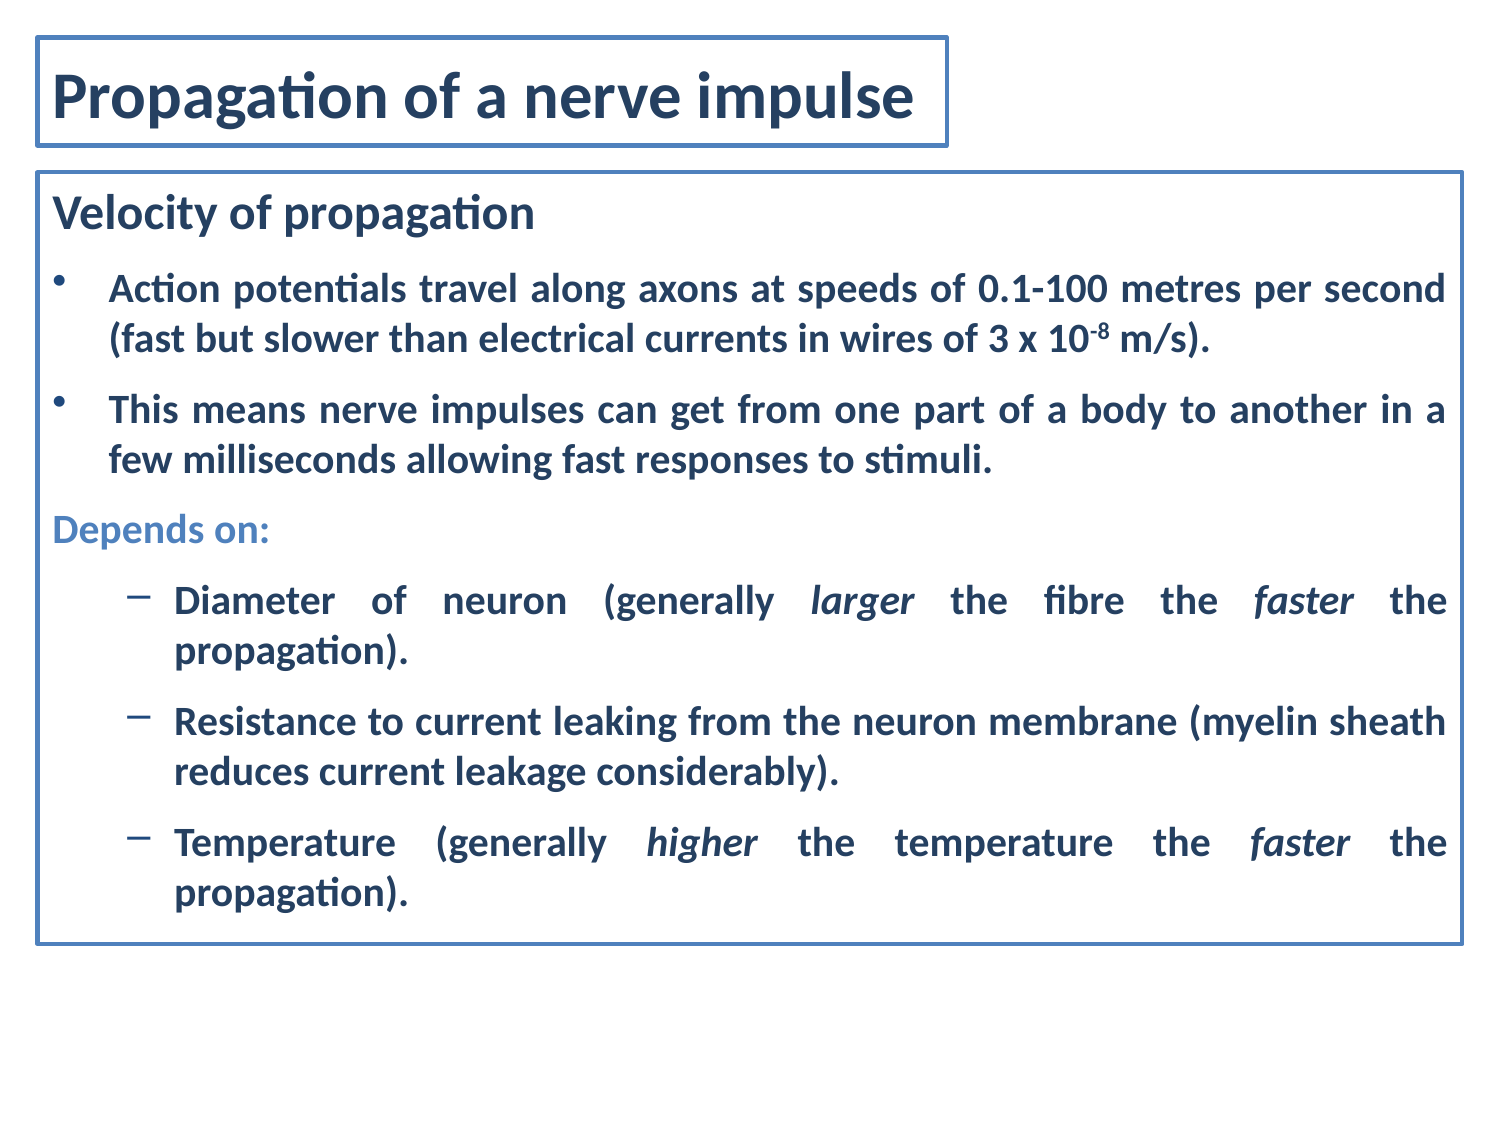

Propagation of a nerve impulse
Velocity of propagation
Action potentials travel along axons at speeds of 0.1-100 metres per second (fast but slower than electrical currents in wires of 3 x 10-8 m/s).
This means nerve impulses can get from one part of a body to another in a few milliseconds allowing fast responses to stimuli.
Depends on:
Diameter of neuron (generally larger the fibre the faster the propagation).
Resistance to current leaking from the neuron membrane (myelin sheath reduces current leakage considerably).
Temperature (generally higher the temperature the faster the propagation).